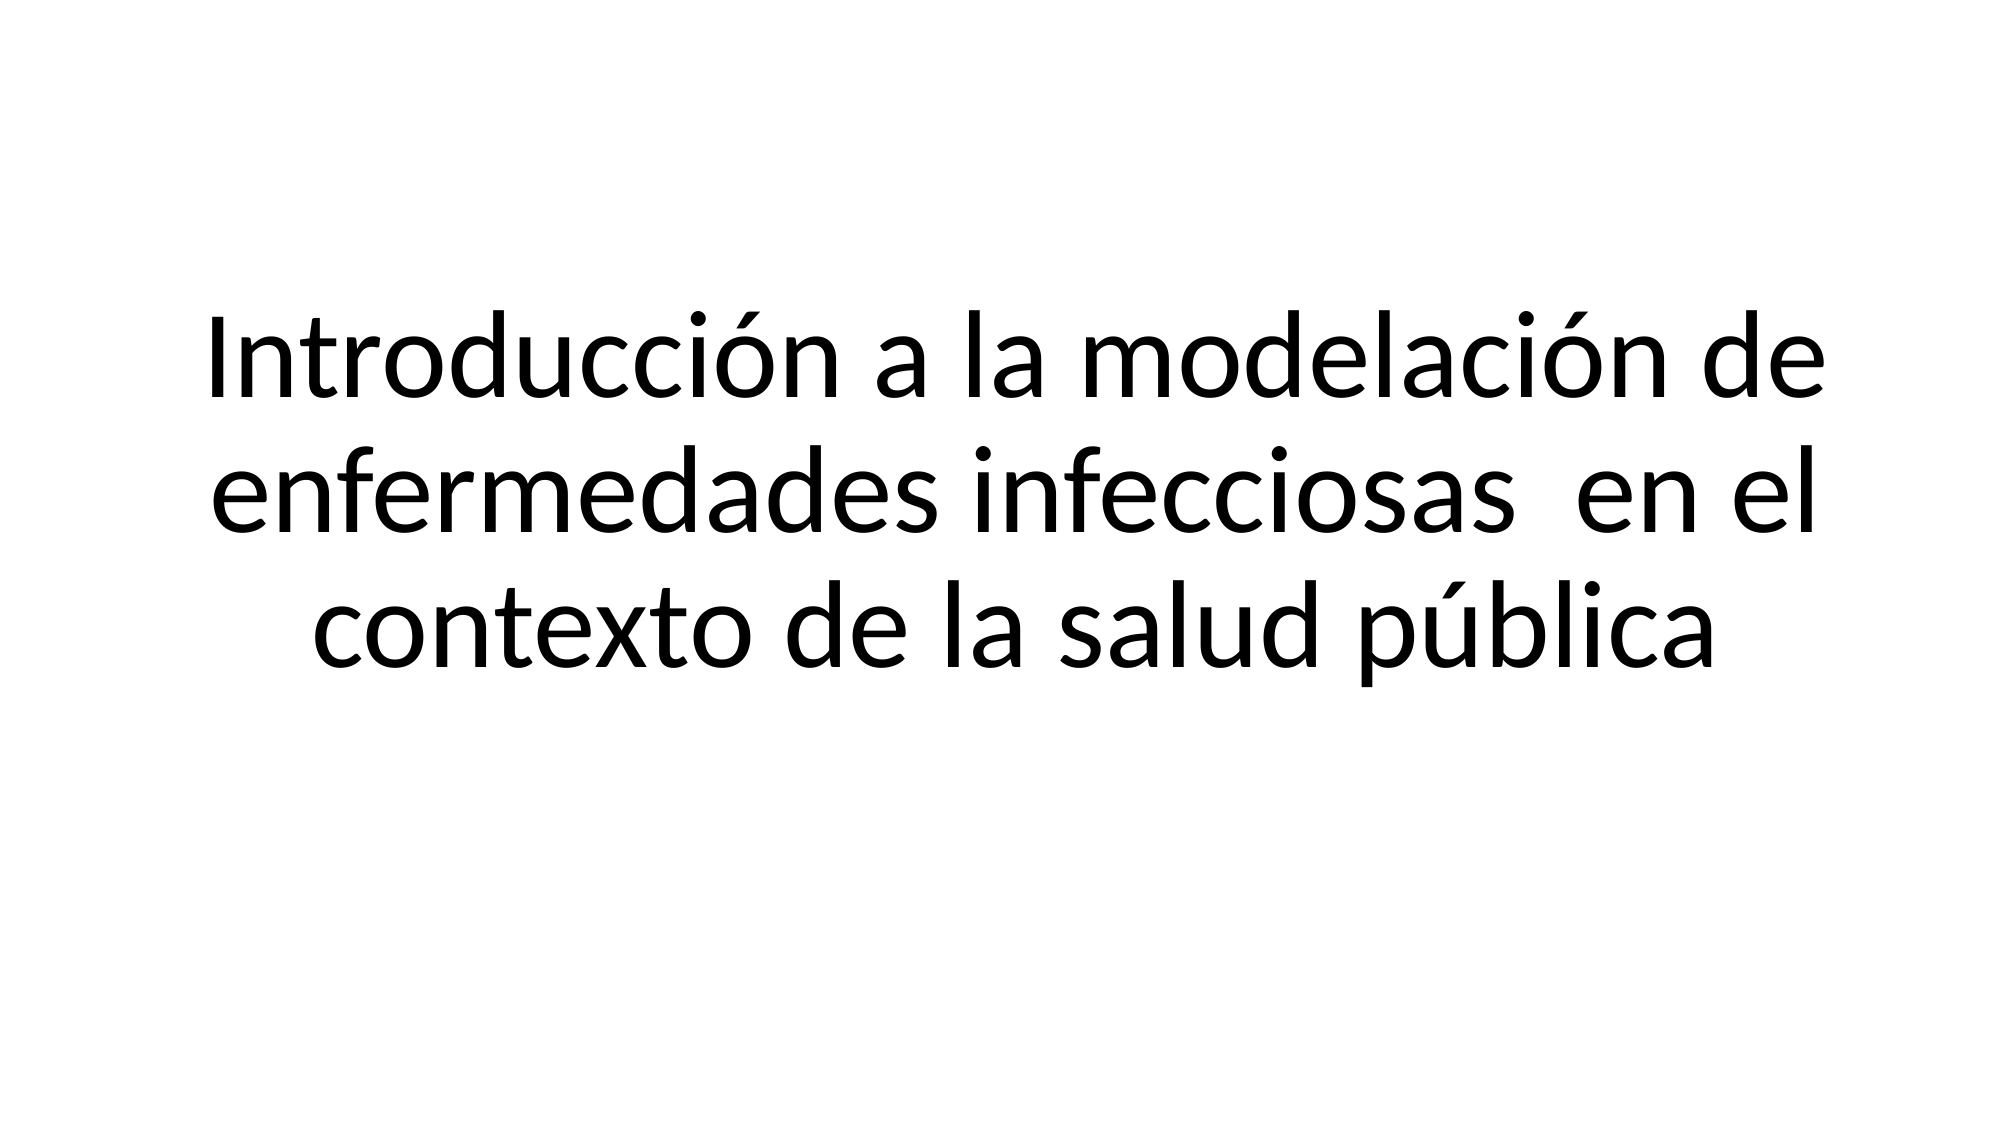

# Introducción a la modelación de enfermedades infecciosas  en el contexto de la salud pública